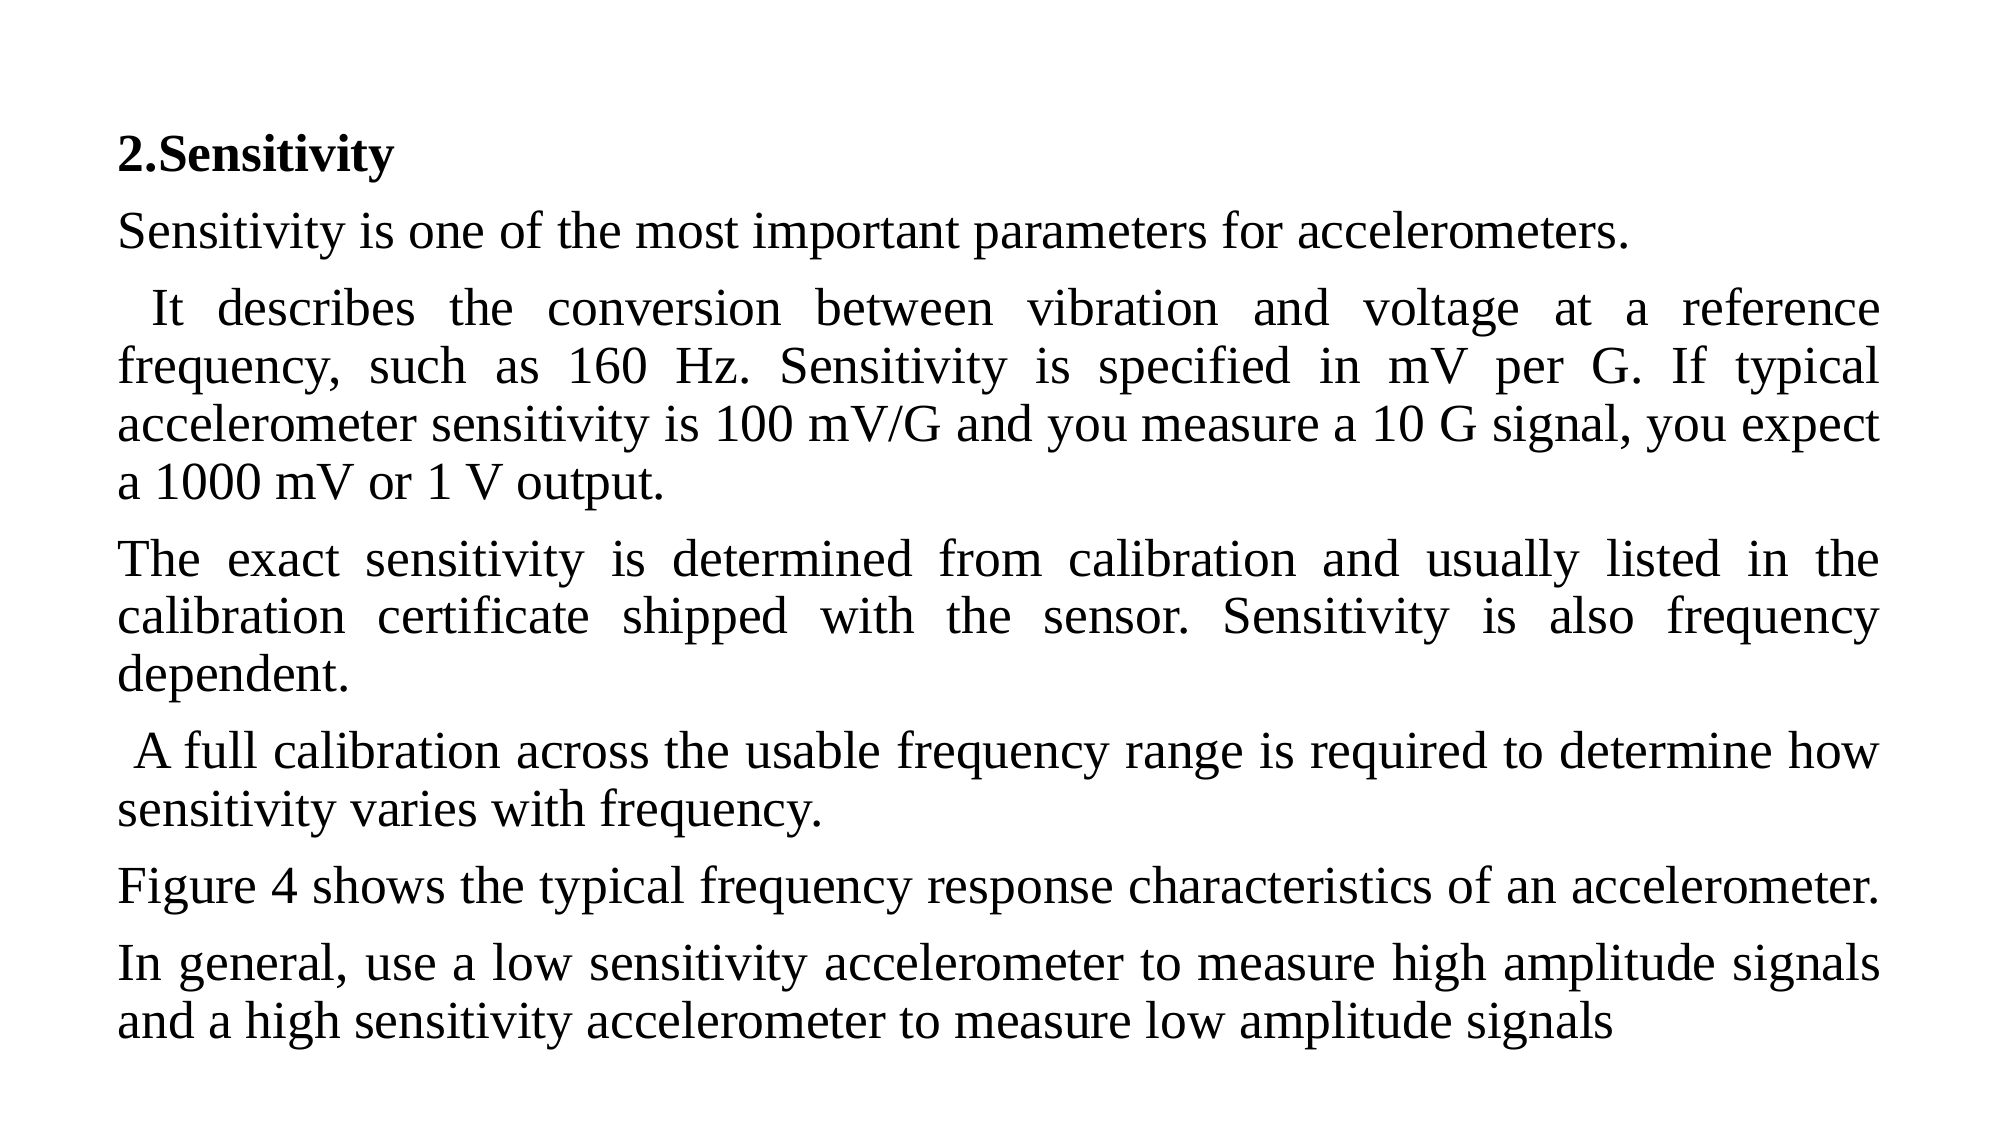

2.Sensitivity
Sensitivity is one of the most important parameters for accelerometers.
 It describes the conversion between vibration and voltage at a reference frequency, such as 160 Hz. Sensitivity is specified in mV per G. If typical accelerometer sensitivity is 100 mV/G and you measure a 10 G signal, you expect a 1000 mV or 1 V output.
The exact sensitivity is determined from calibration and usually listed in the calibration certificate shipped with the sensor. Sensitivity is also frequency dependent.
 A full calibration across the usable frequency range is required to determine how sensitivity varies with frequency.
Figure 4 shows the typical frequency response characteristics of an accelerometer.
In general, use a low sensitivity accelerometer to measure high amplitude signals and a high sensitivity accelerometer to measure low amplitude signals